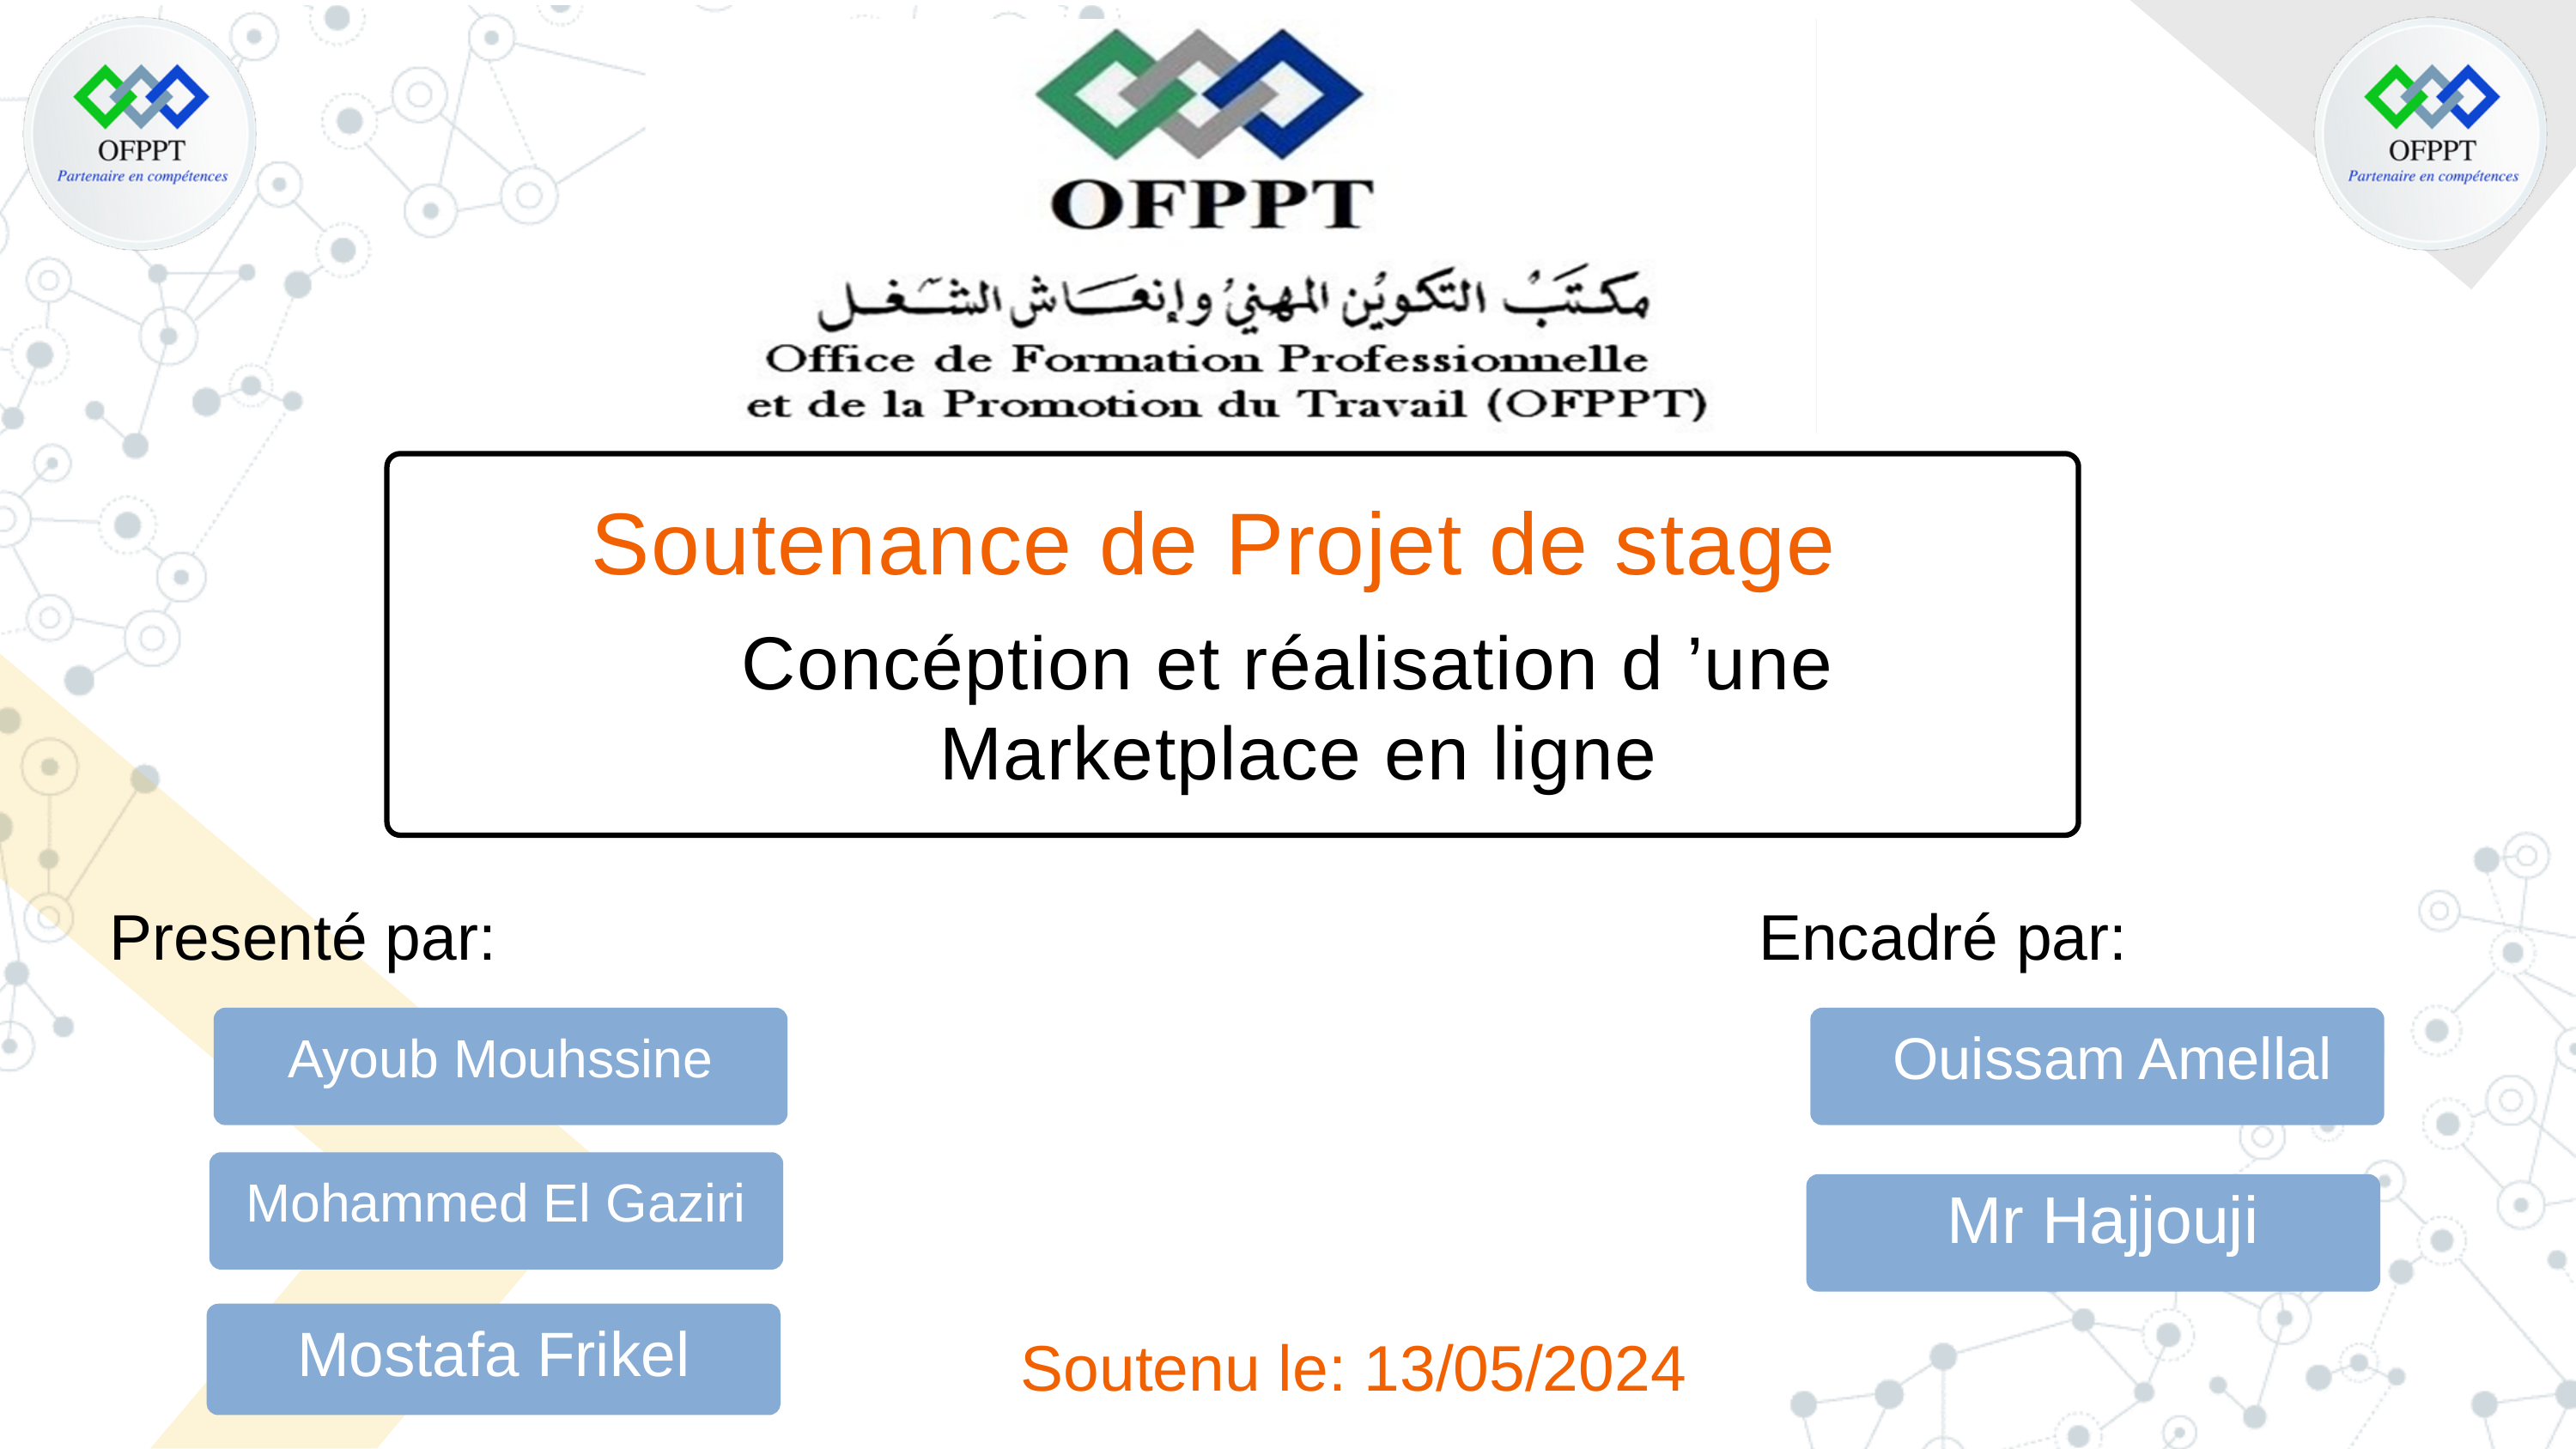

Soutenance de Projet de stage
Concéption et réalisation d ’une
 Marketplace en ligne

Presenté par:
Encadré par:

Ouissam Amellal

Ayoub Mouhssine

Mohammed El Gaziri
 Mr Hajjouji

Mostafa Frikel
Soutenu le: 13/05/2024